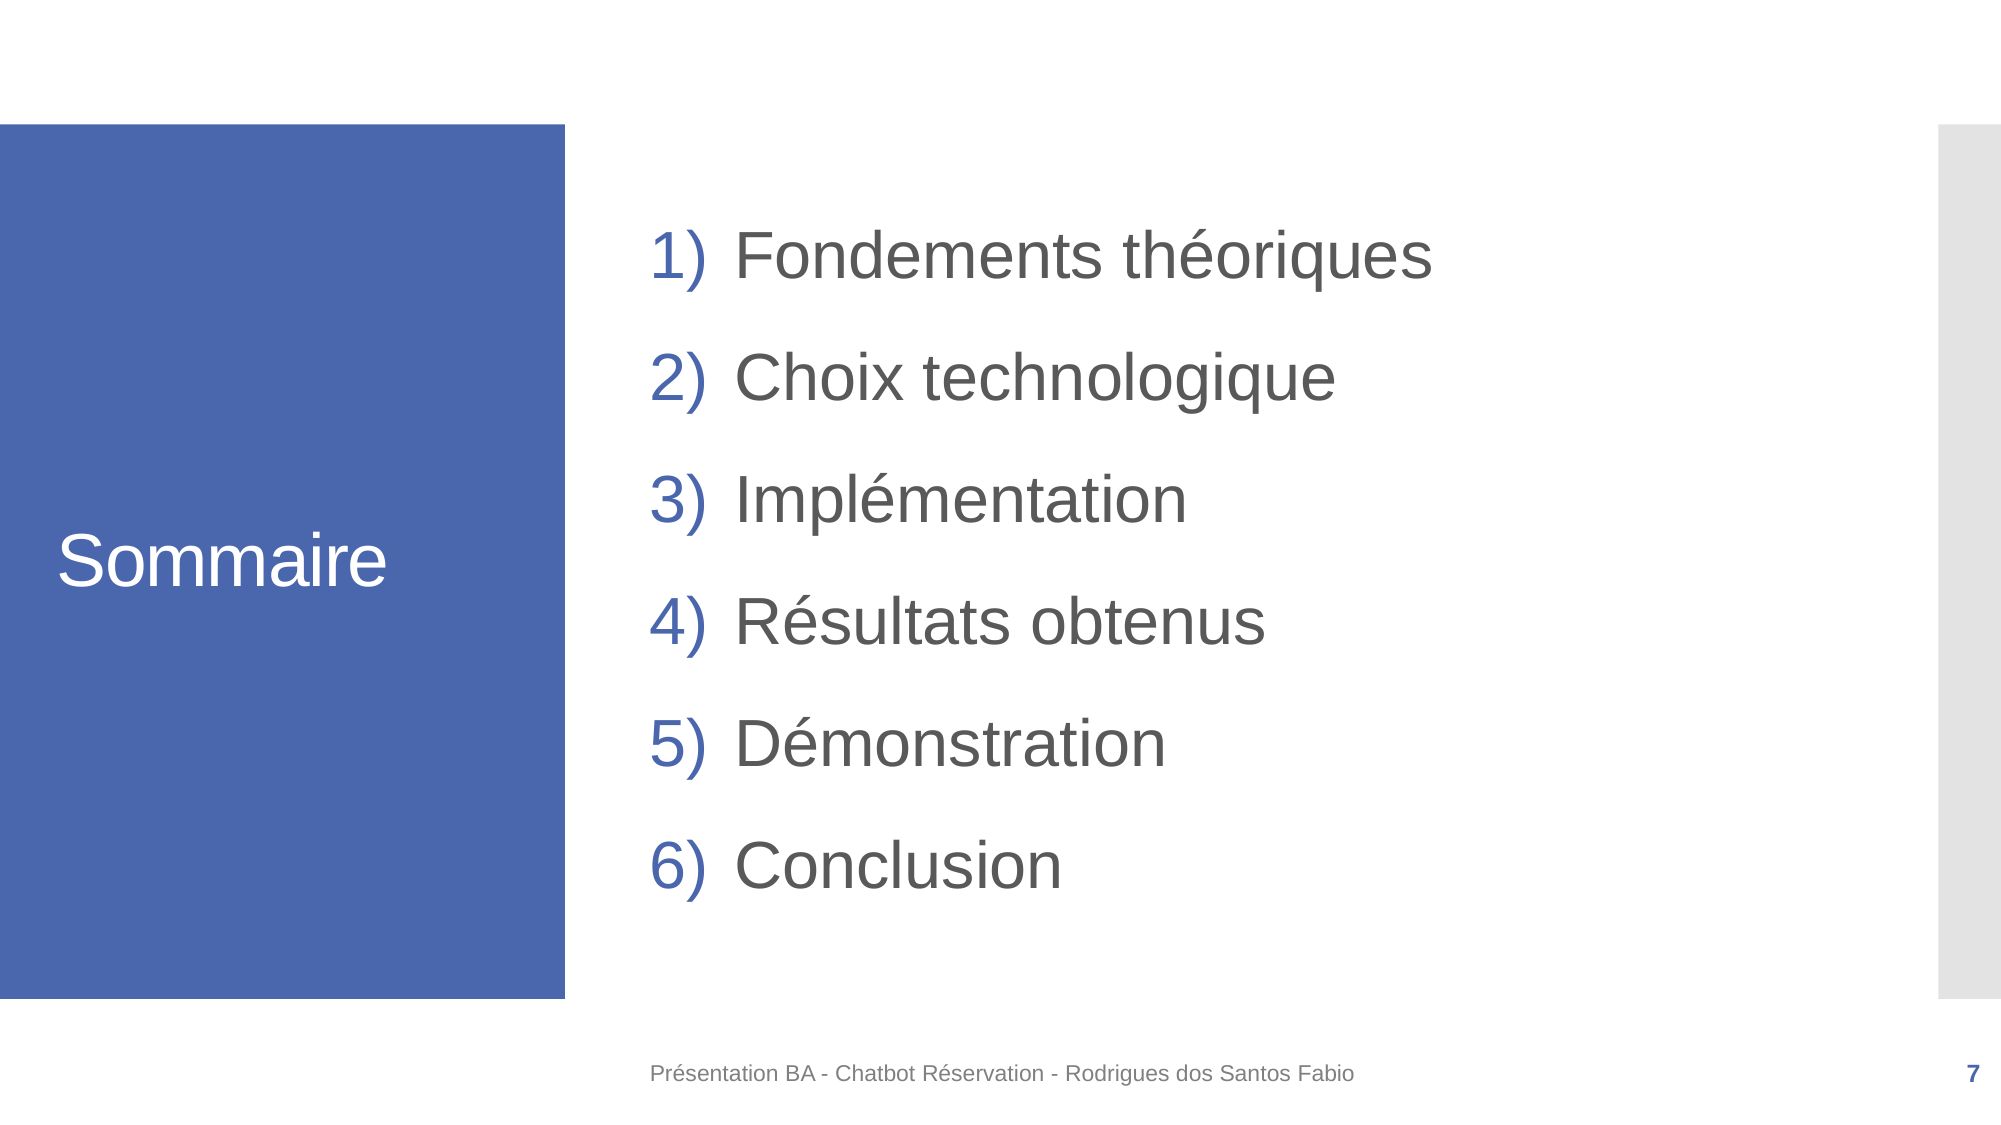

Fondements théoriques
Choix technologique
Implémentation
Résultats obtenus
Démonstration
Conclusion
# Sommaire
Présentation BA - Chatbot Réservation - Rodrigues dos Santos Fabio
7